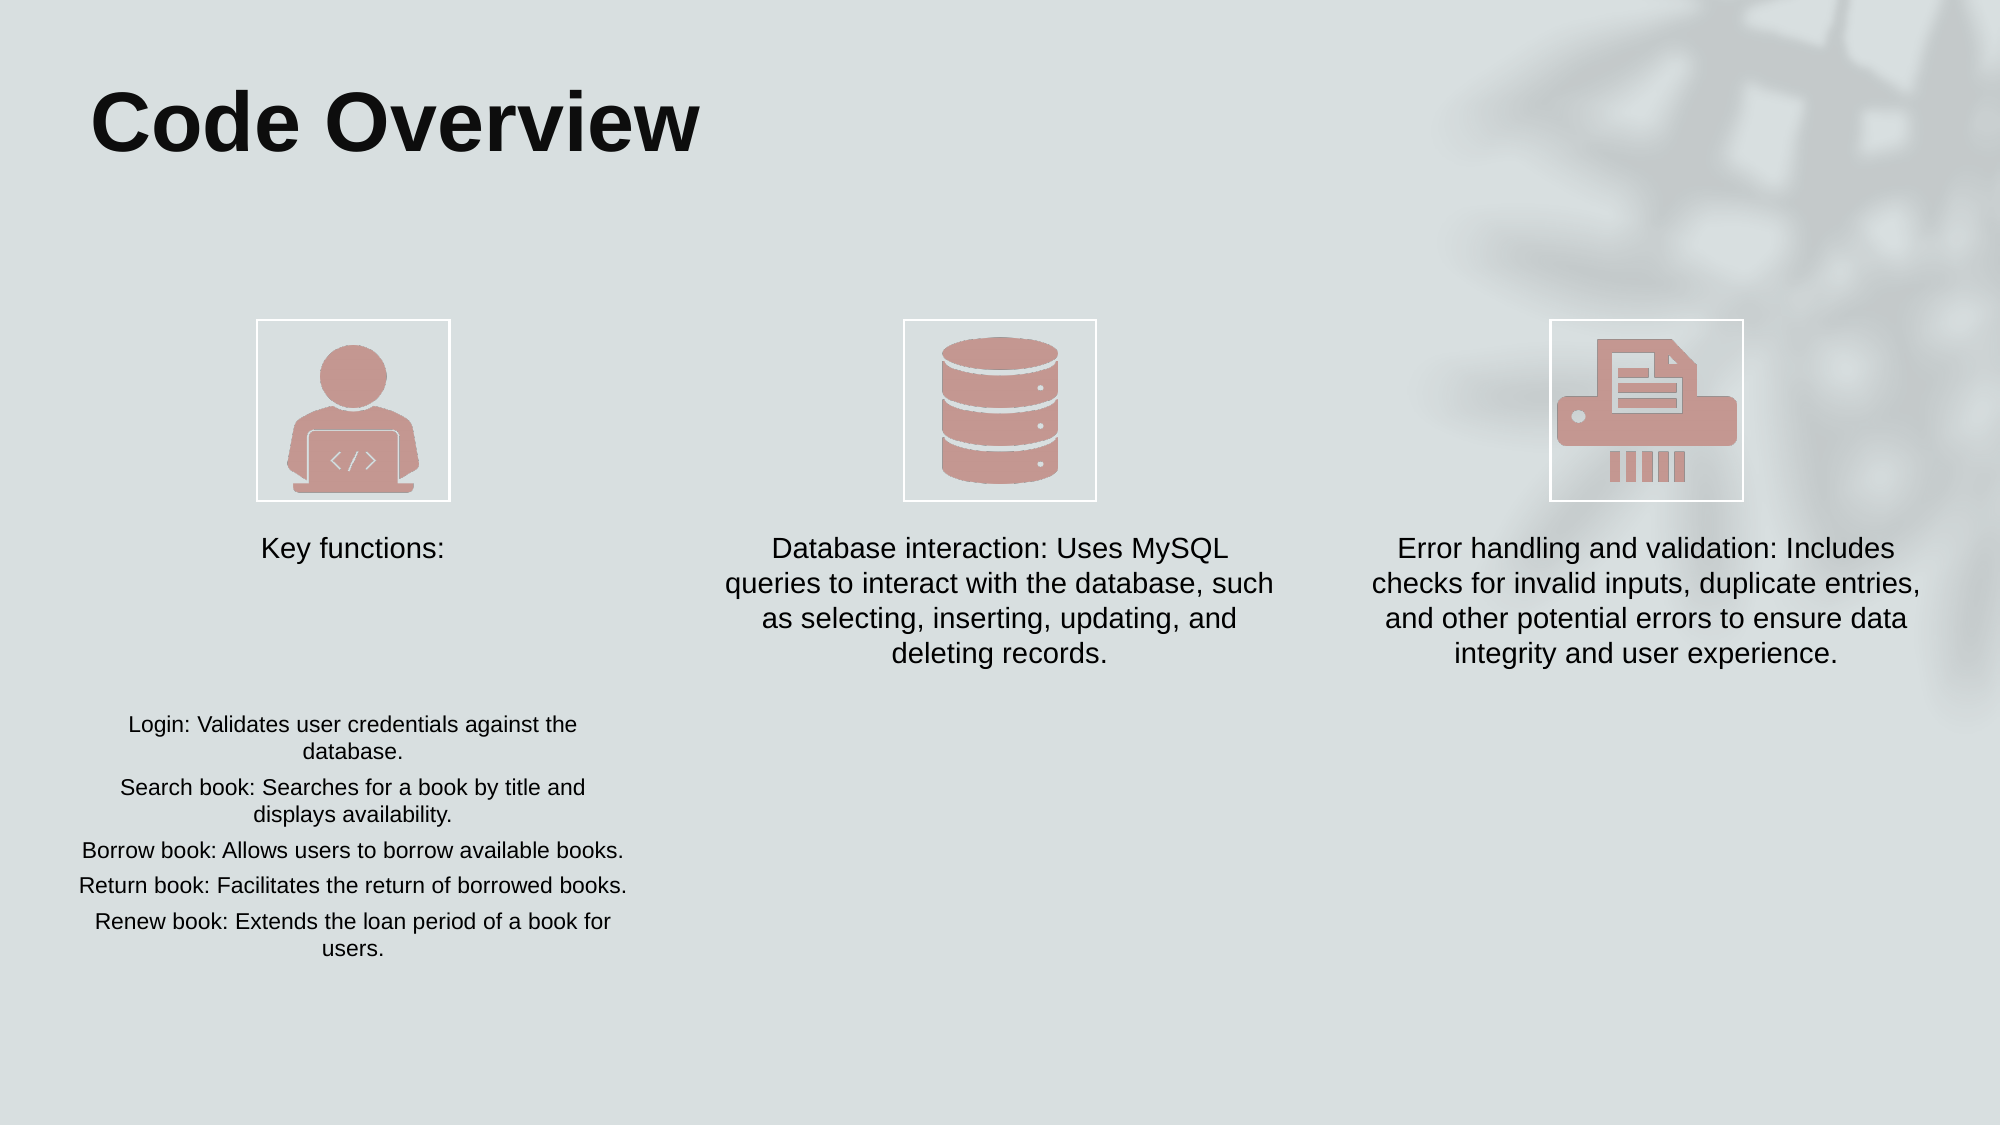

# Code Overview
Key functions:
Login: Validates user credentials against the database.
Search book: Searches for a book by title and displays availability.
Borrow book: Allows users to borrow available books.
Return book: Facilitates the return of borrowed books.
Renew book: Extends the loan period of a book for users.
Database interaction: Uses MySQL queries to interact with the database, such as selecting, inserting, updating, and deleting records.
Error handling and validation: Includes checks for invalid inputs, duplicate entries, and other potential errors to ensure data integrity and user experience.